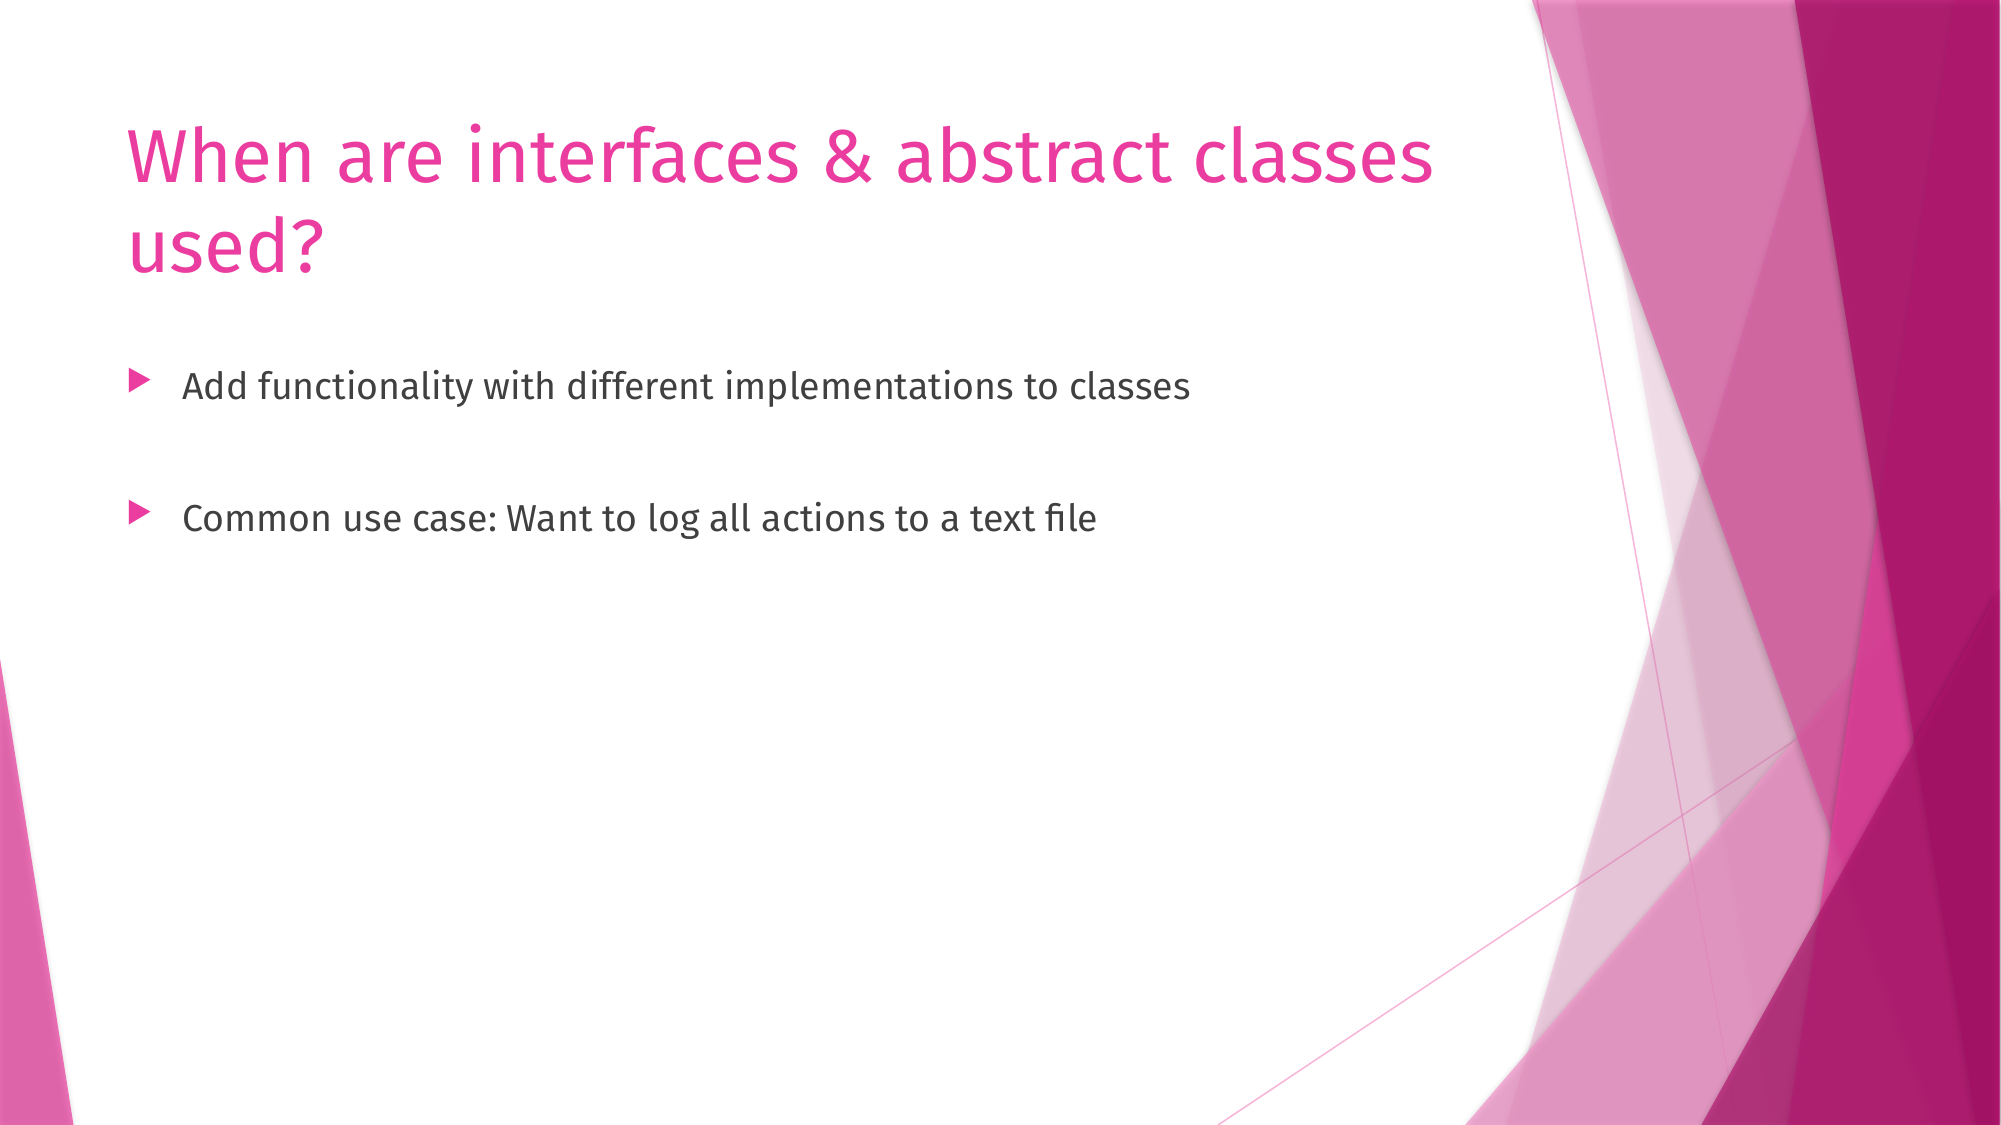

# When are interfaces & abstract classes used?
Add functionality with different implementations to classes

Common use case: Want to log all actions to a text file